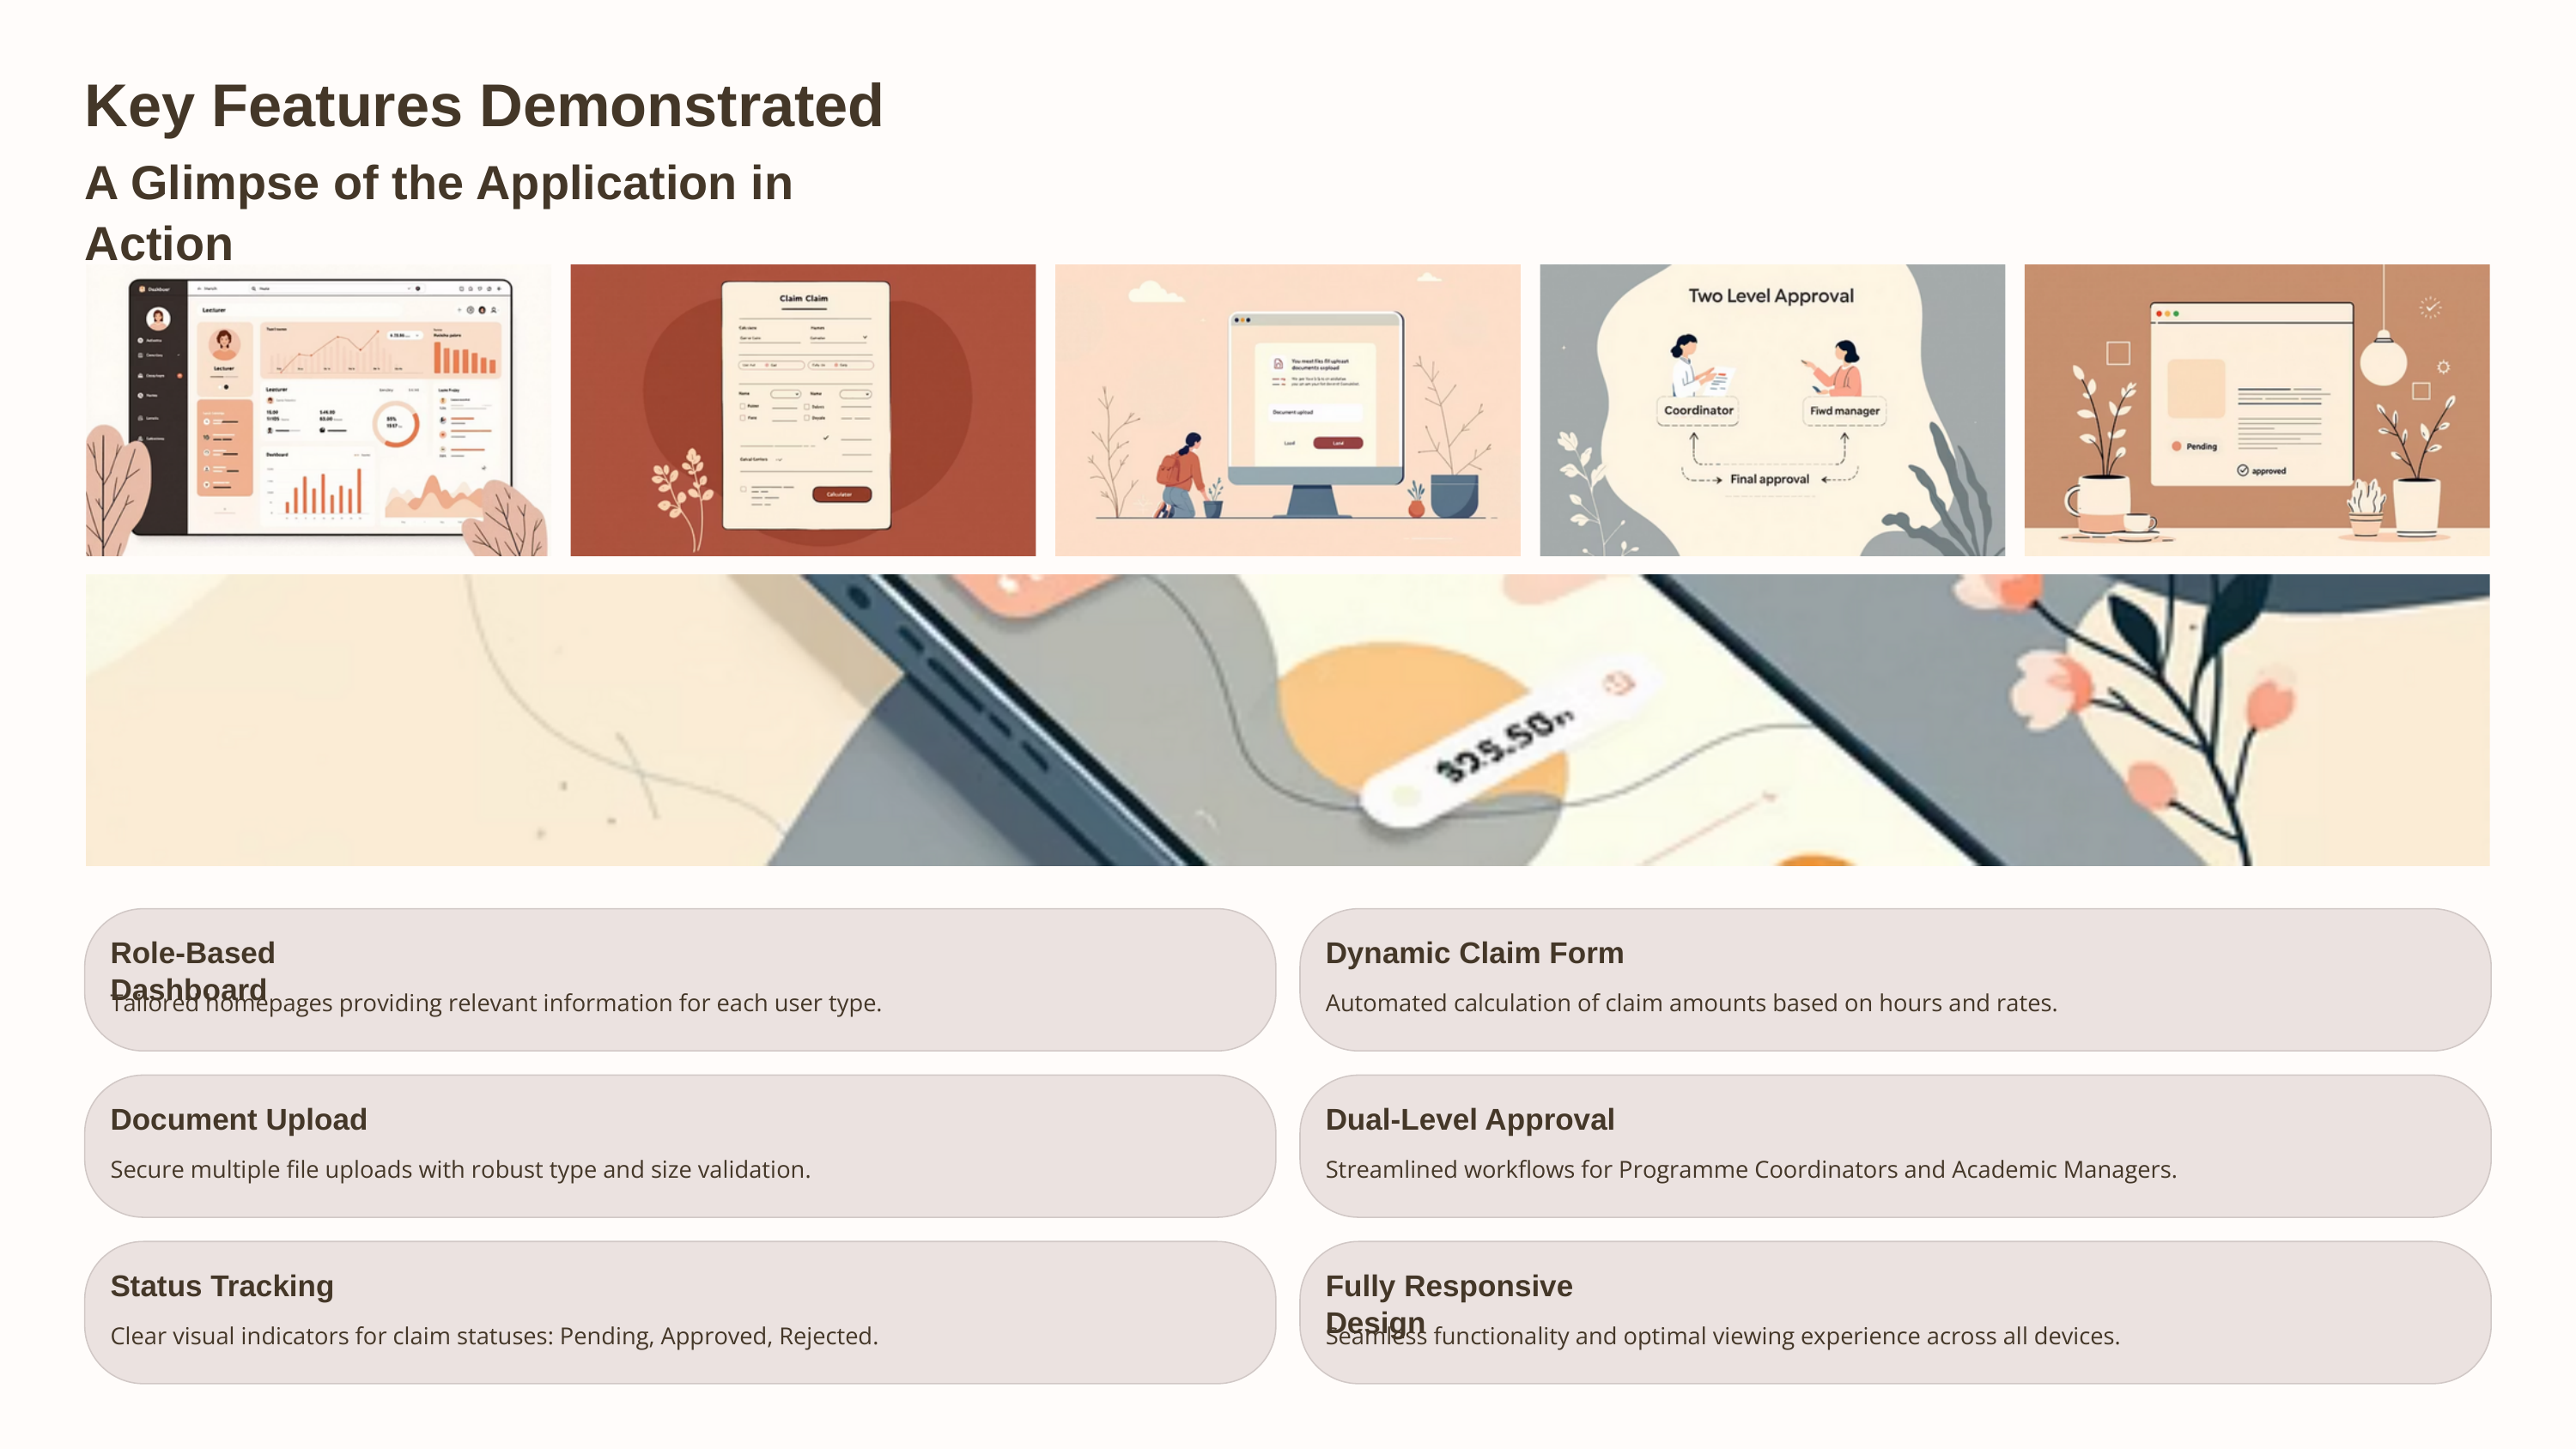

Key Features Demonstrated
A Glimpse of the Application in Action

Role-Based Dashboard
Dynamic Claim Form
Tailored homepages providing relevant information for each user type.
Automated calculation of claim amounts based on hours and rates.

Document Upload
Dual-Level Approval
Secure multiple file uploads with robust type and size validation.
Streamlined workflows for Programme Coordinators and Academic Managers.

Status Tracking
Fully Responsive Design
Clear visual indicators for claim statuses: Pending, Approved, Rejected.
Seamless functionality and optimal viewing experience across all devices.